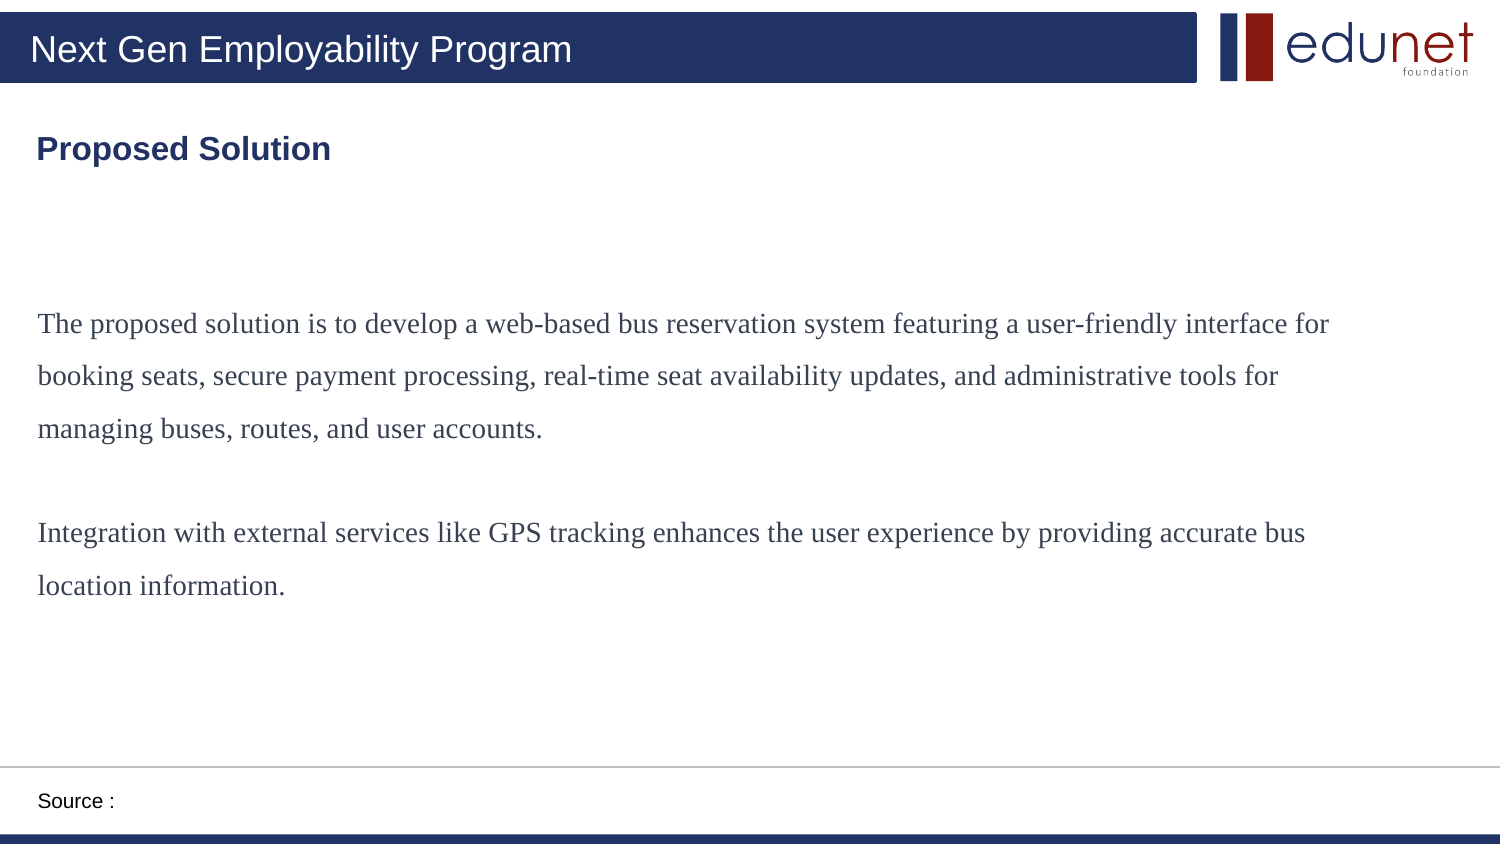

Proposed Solution
The proposed solution is to develop a web-based bus reservation system featuring a user-friendly interface for booking seats, secure payment processing, real-time seat availability updates, and administrative tools for managing buses, routes, and user accounts.

Integration with external services like GPS tracking enhances the user experience by providing accurate bus location information.
Source :